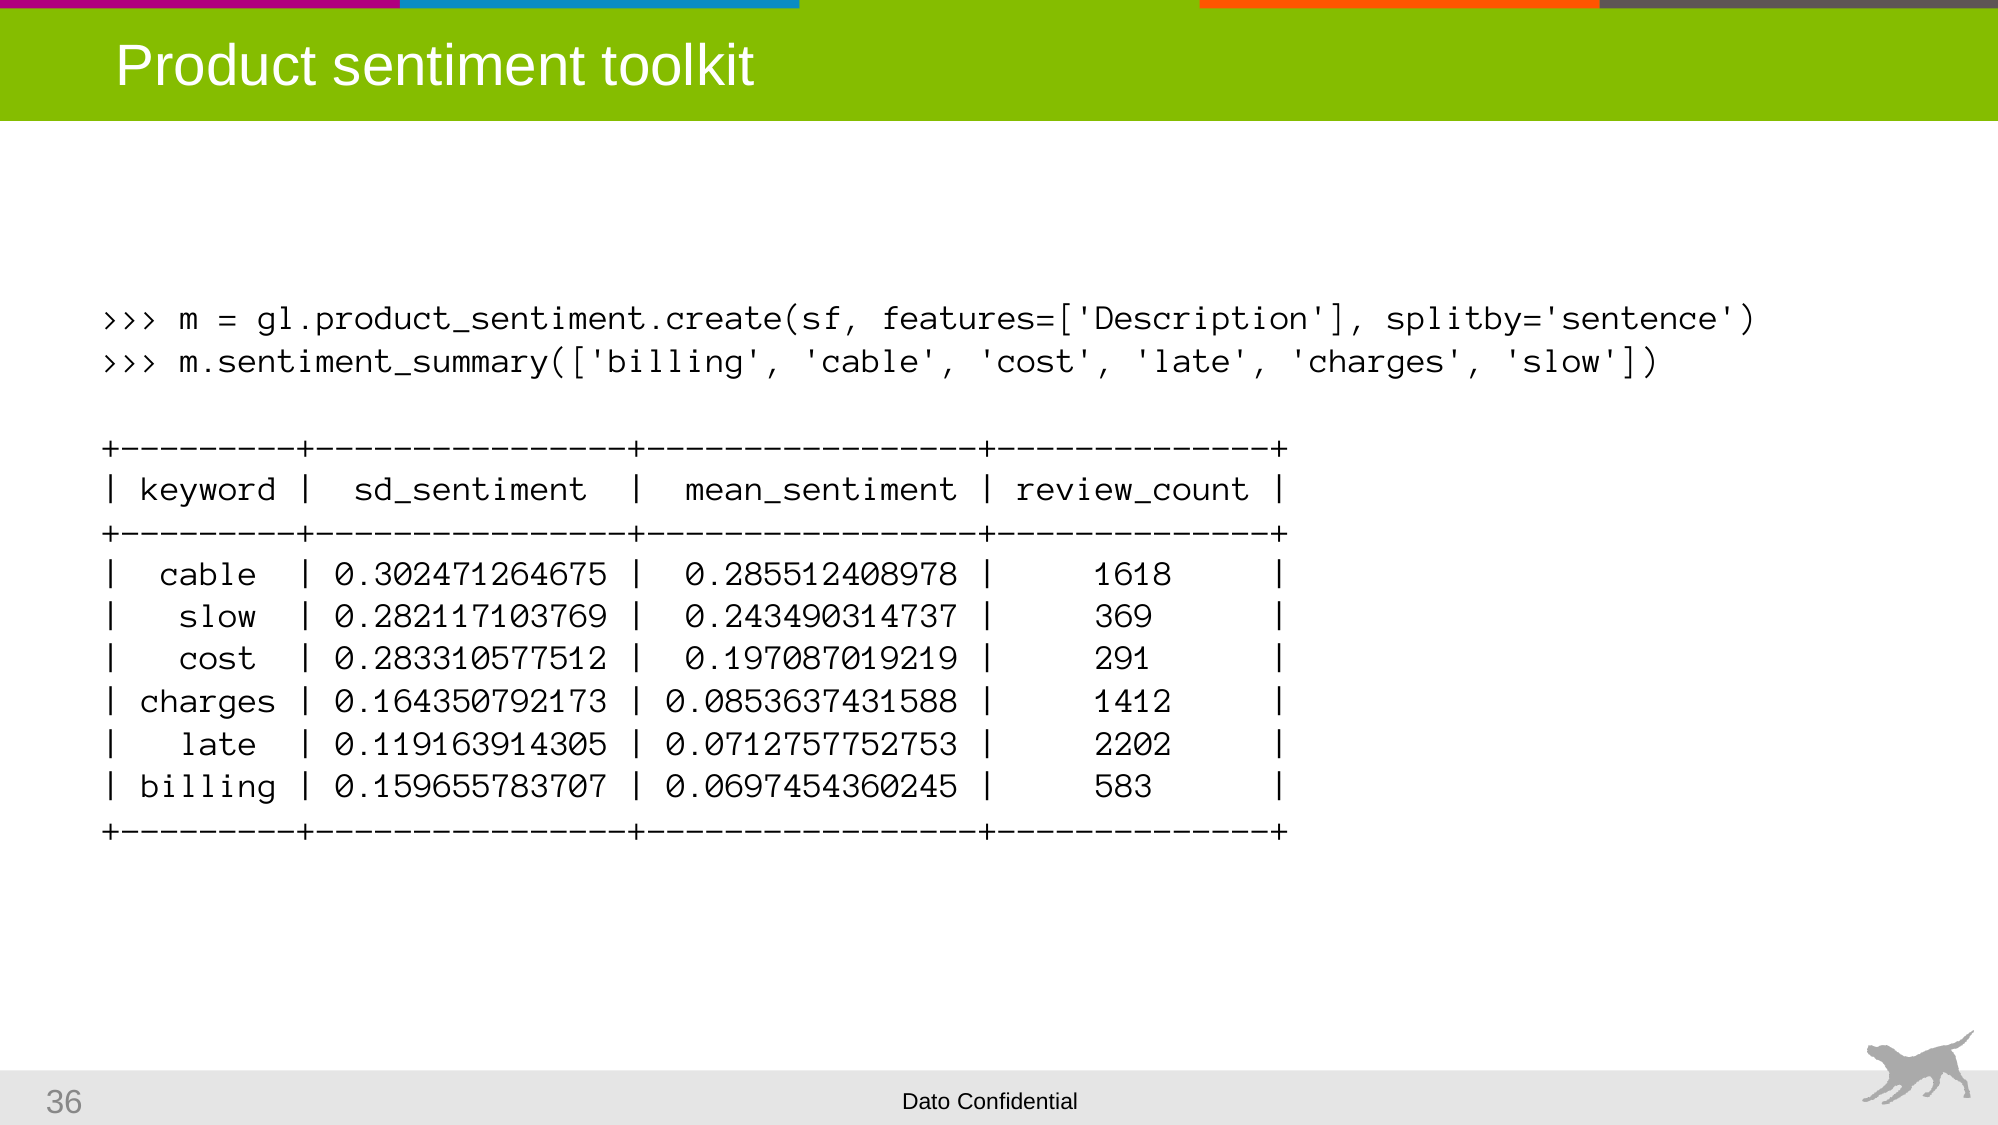

Product sentiment toolkit

>>> m = gl.product_sentiment.create(sf, features=['Description'], splitby='sentence')
>>> m.sentiment_summary(['billing', 'cable', 'cost', 'late', 'charges', 'slow'])

+---------+----------------+-----------------+--------------+
| keyword |  sd_sentiment  |  mean_sentiment | review_count |
+---------+----------------+-----------------+--------------+
|  cable  | 0.302471264675 |  0.285512408978 |     1618     |
|   slow  | 0.282117103769 |  0.243490314737 |     369      |
|   cost  | 0.283310577512 |  0.197087019219 |     291      |
| charges | 0.164350792173 | 0.0853637431588 |     1412     |
|   late  | 0.119163914305 | 0.0712757752753 |     2202     |
| billing | 0.159655783707 | 0.0697454360245 |     583      |
+---------+----------------+-----------------+--------------+
36